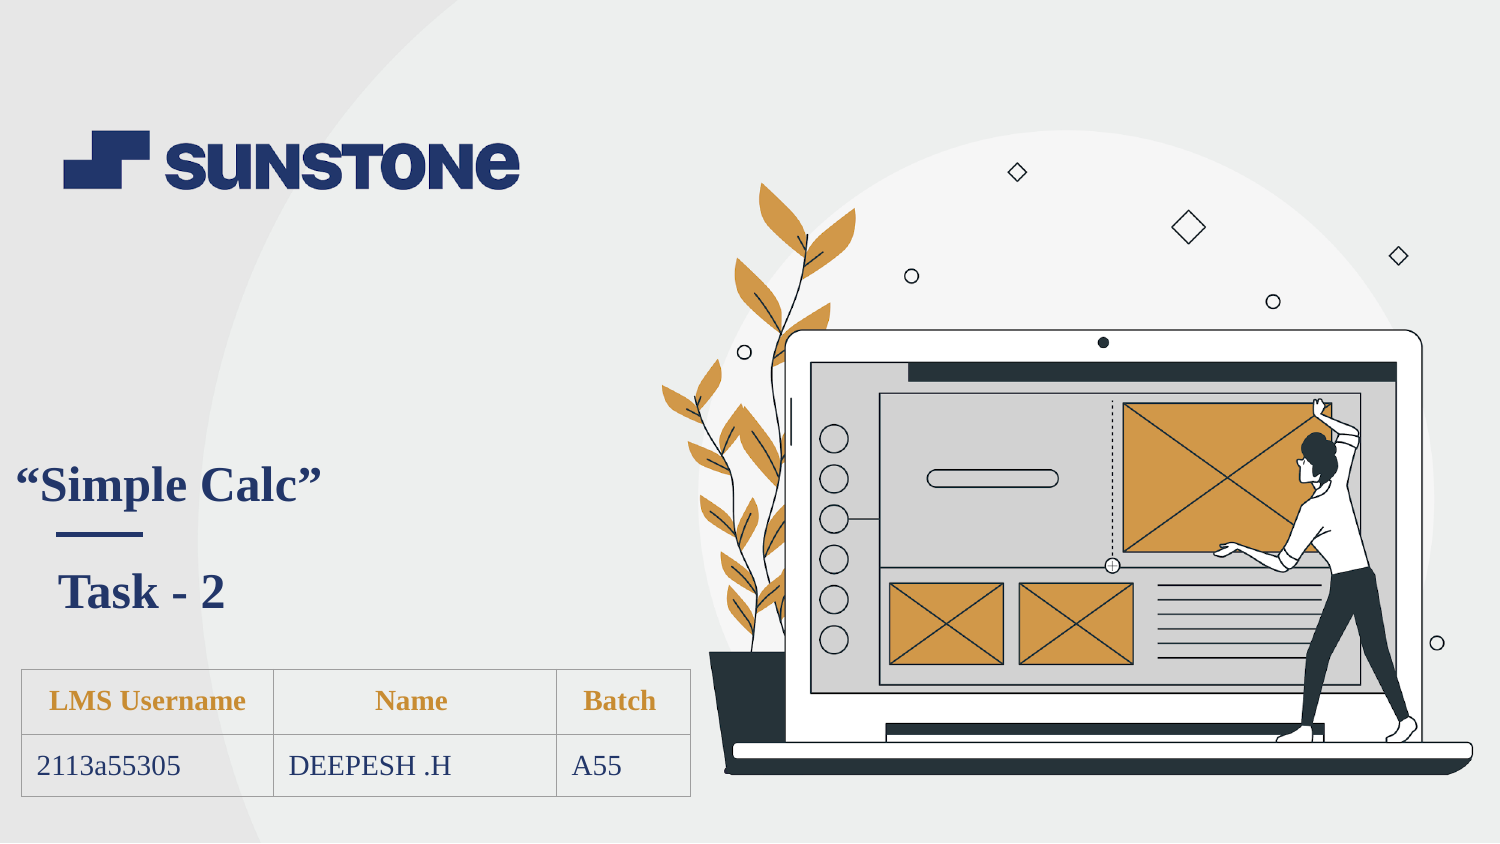

“Simple Calc”
Task - 2
| LMS Username | Name | Batch |
| --- | --- | --- |
| 2113a55305 | DEEPESH .H | A55 |